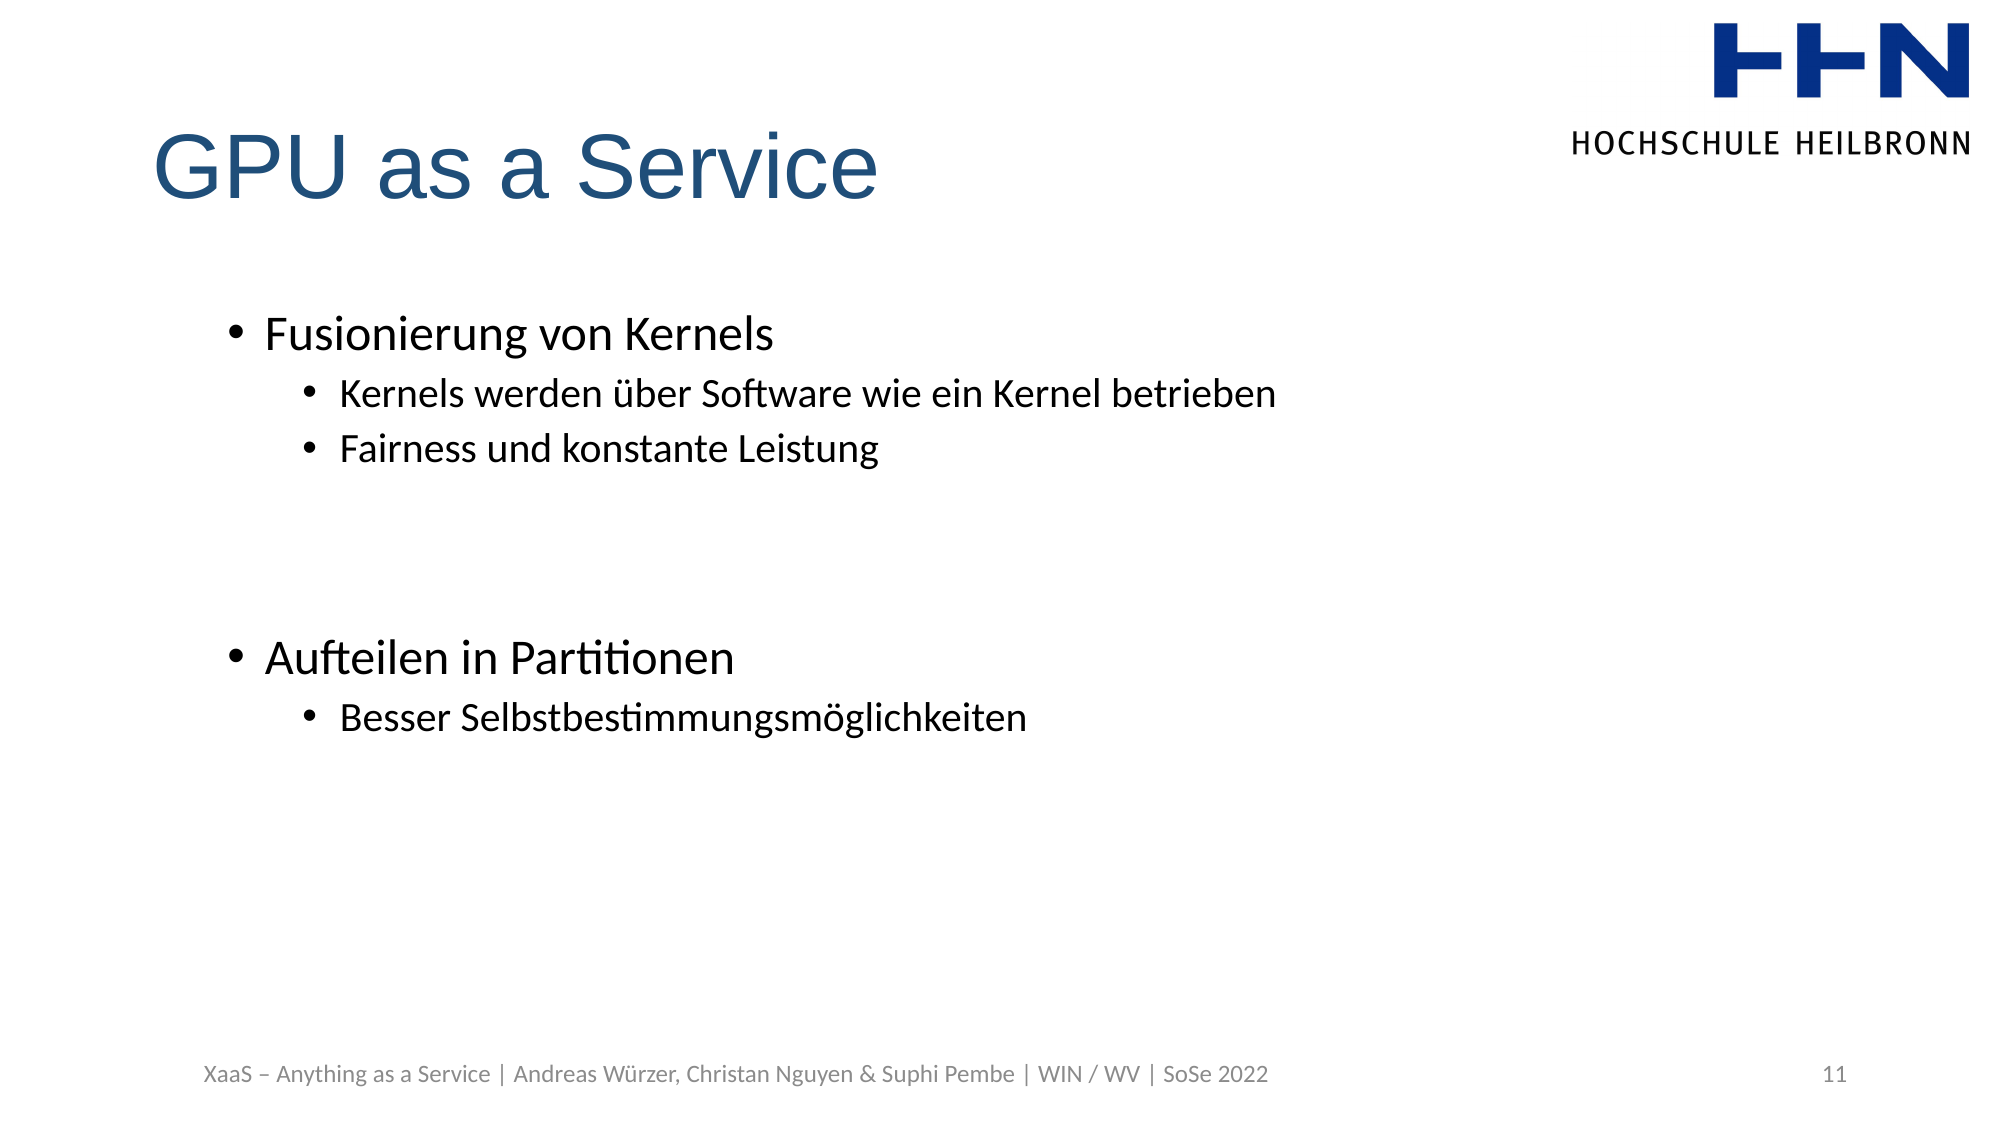

# GPU as a Service
Fusionierung von Kernels
Kernels werden über Software wie ein Kernel betrieben
Fairness und konstante Leistung

Aufteilen in Partitionen
Besser Selbstbestimmungsmöglichkeiten

XaaS – Anything as a Service | Andreas Würzer, Christan Nguyen & Suphi Pembe | WIN / WV | SoSe 2022
11